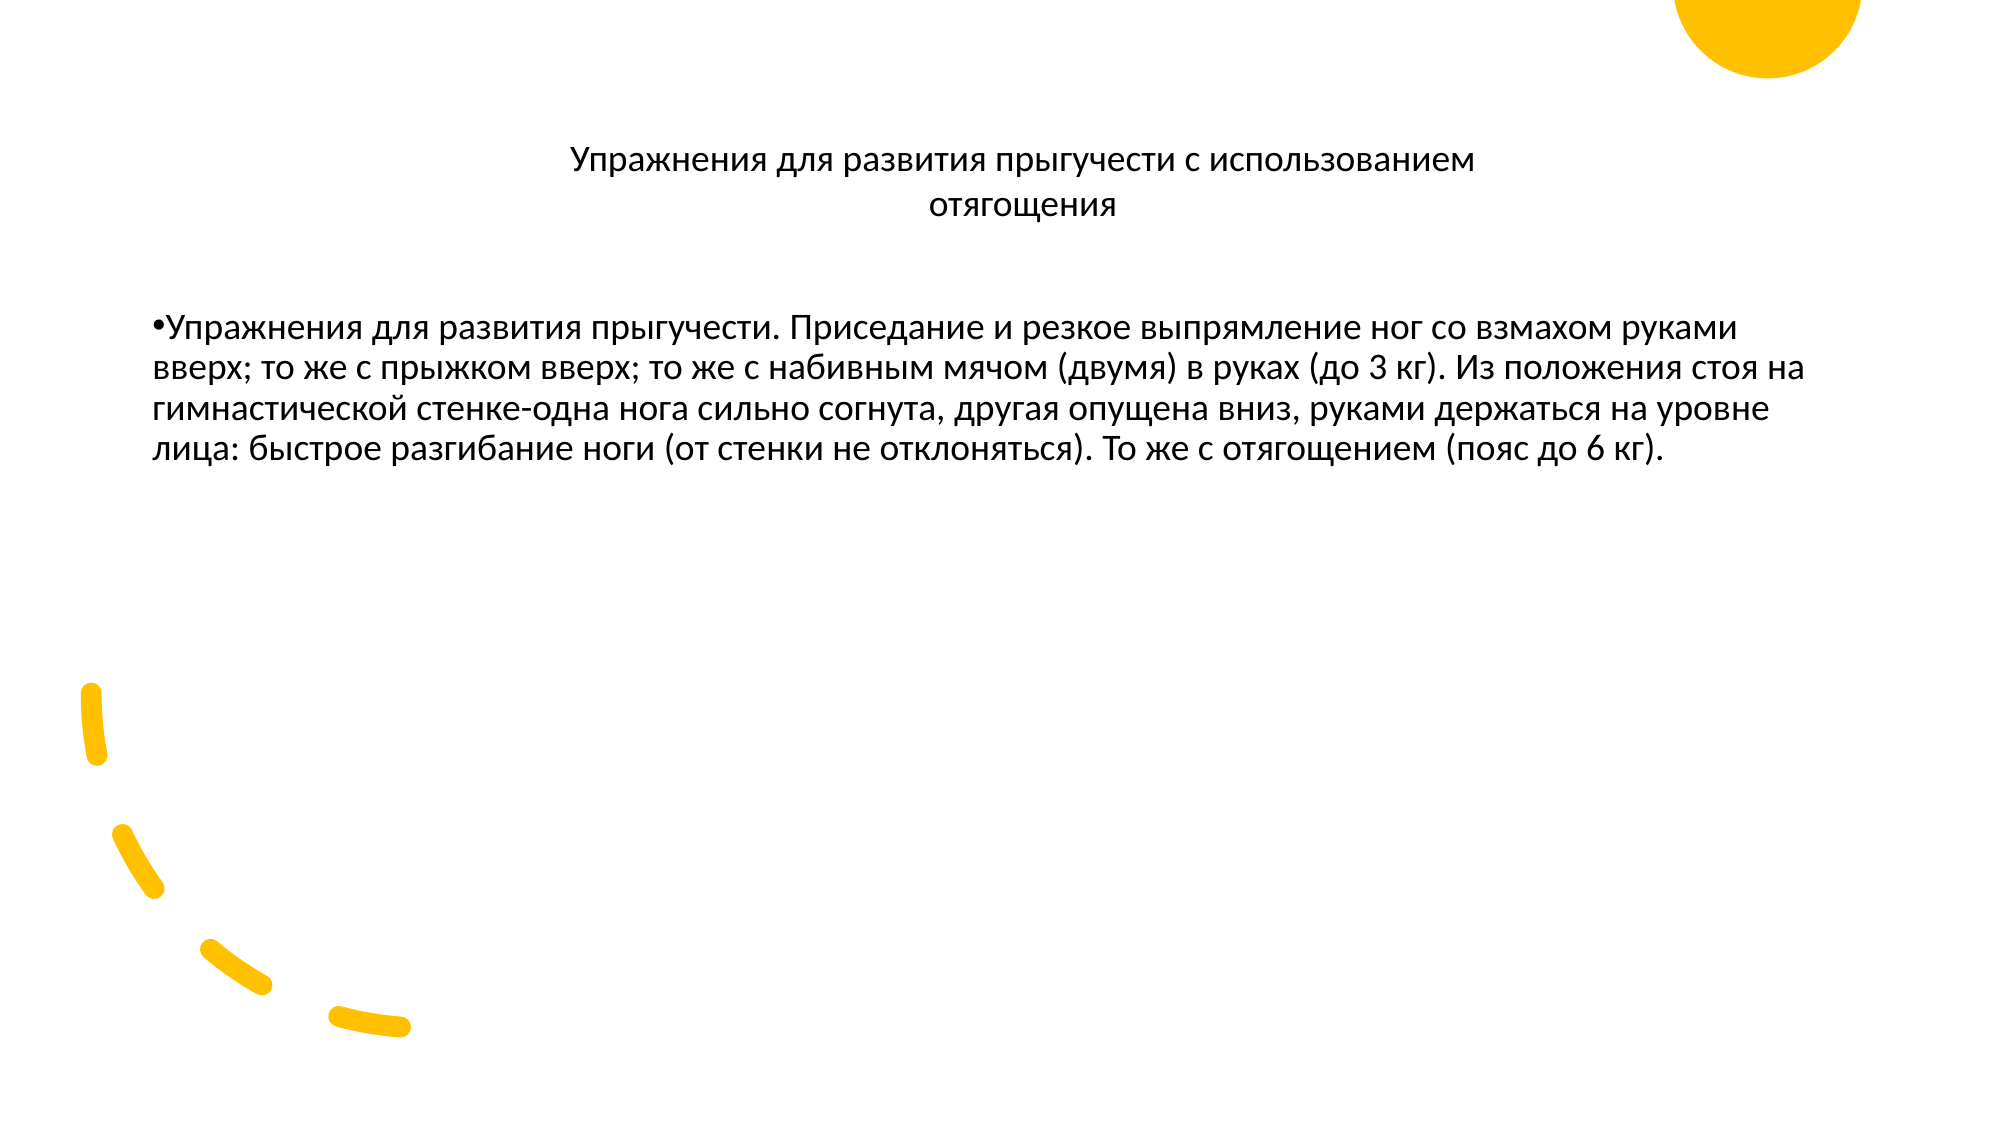

Упражнения для развития прыгучести с использованием отягощения
Упражнения для развития прыгучести. Приседание и резкое выпрямление ног со взмахом руками вверх; то же с прыжком вверх; то же с набивным мячом (двумя) в руках (до 3 кг). Из положения стоя на гимнастической стенке-одна нога сильно согнута, другая опущена вниз, руками держаться на уровне лица: быстрое разгибание ноги (от стенки не отклоняться). То же с отягощением (пояс до 6 кг).